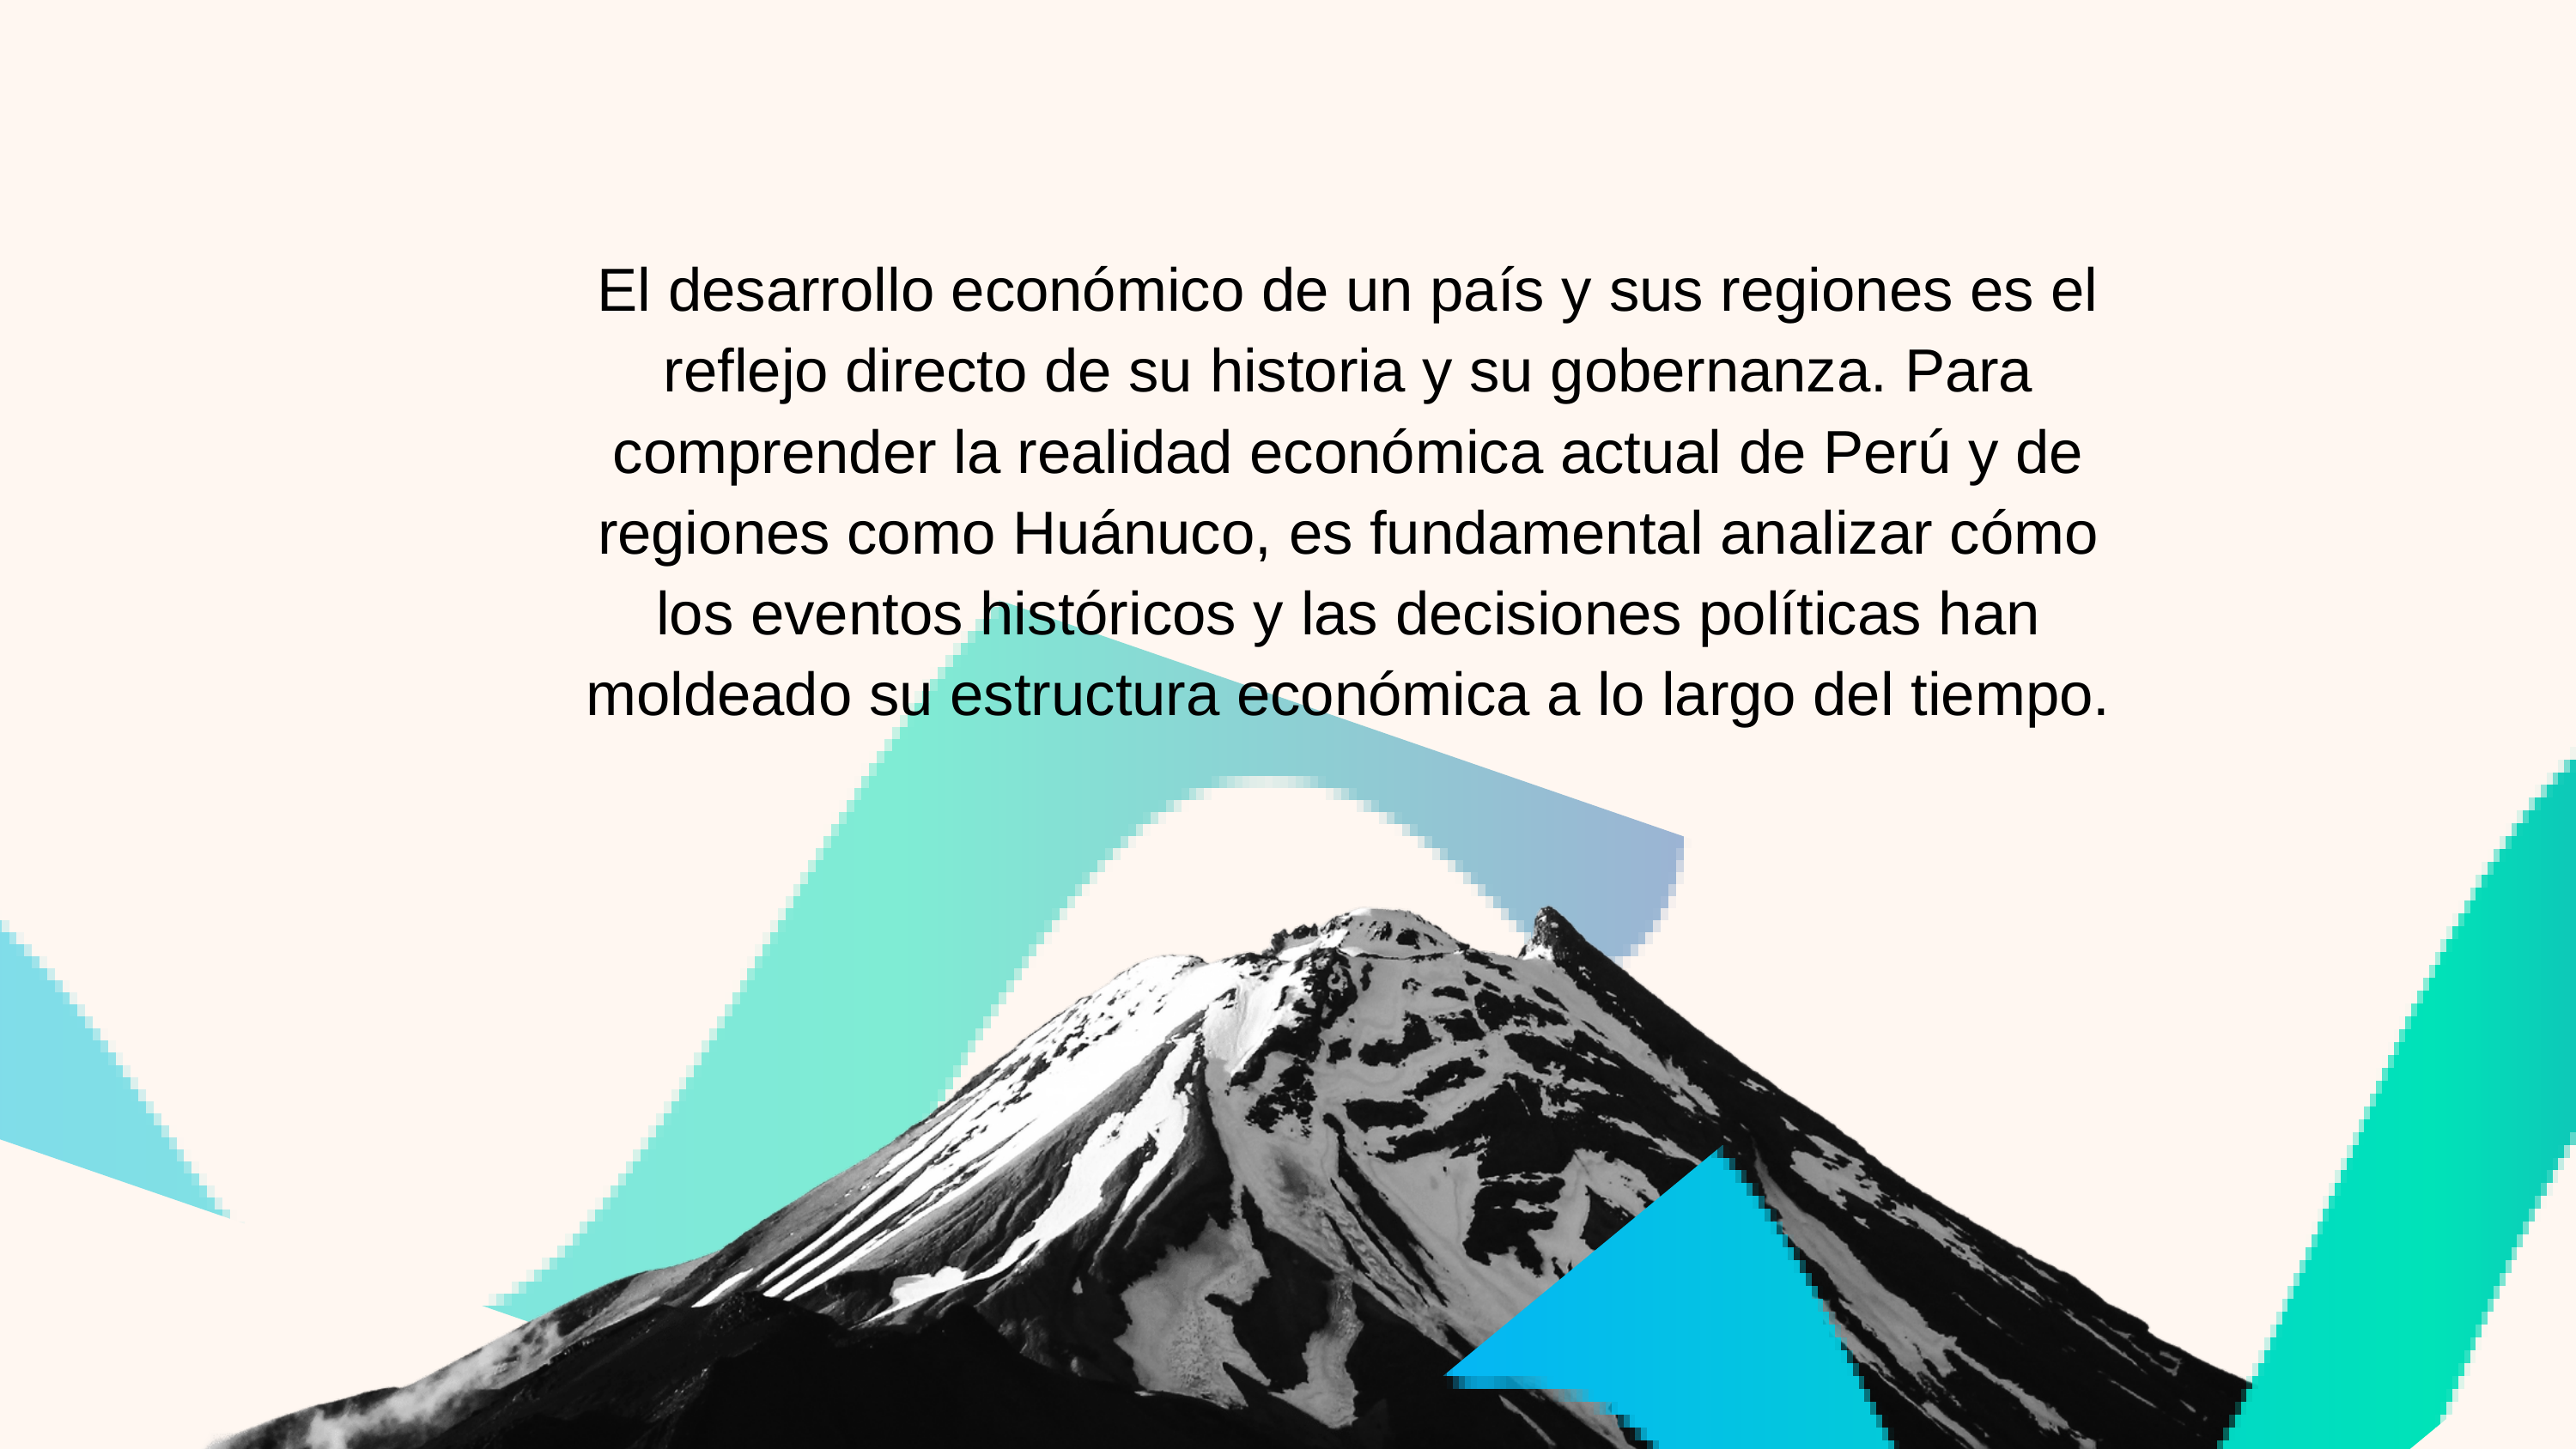

El desarrollo económico de un país y sus regiones es el reflejo directo de su historia y su gobernanza. Para comprender la realidad económica actual de Perú y de regiones como Huánuco, es fundamental analizar cómo los eventos históricos y las decisiones políticas han moldeado su estructura económica a lo largo del tiempo.